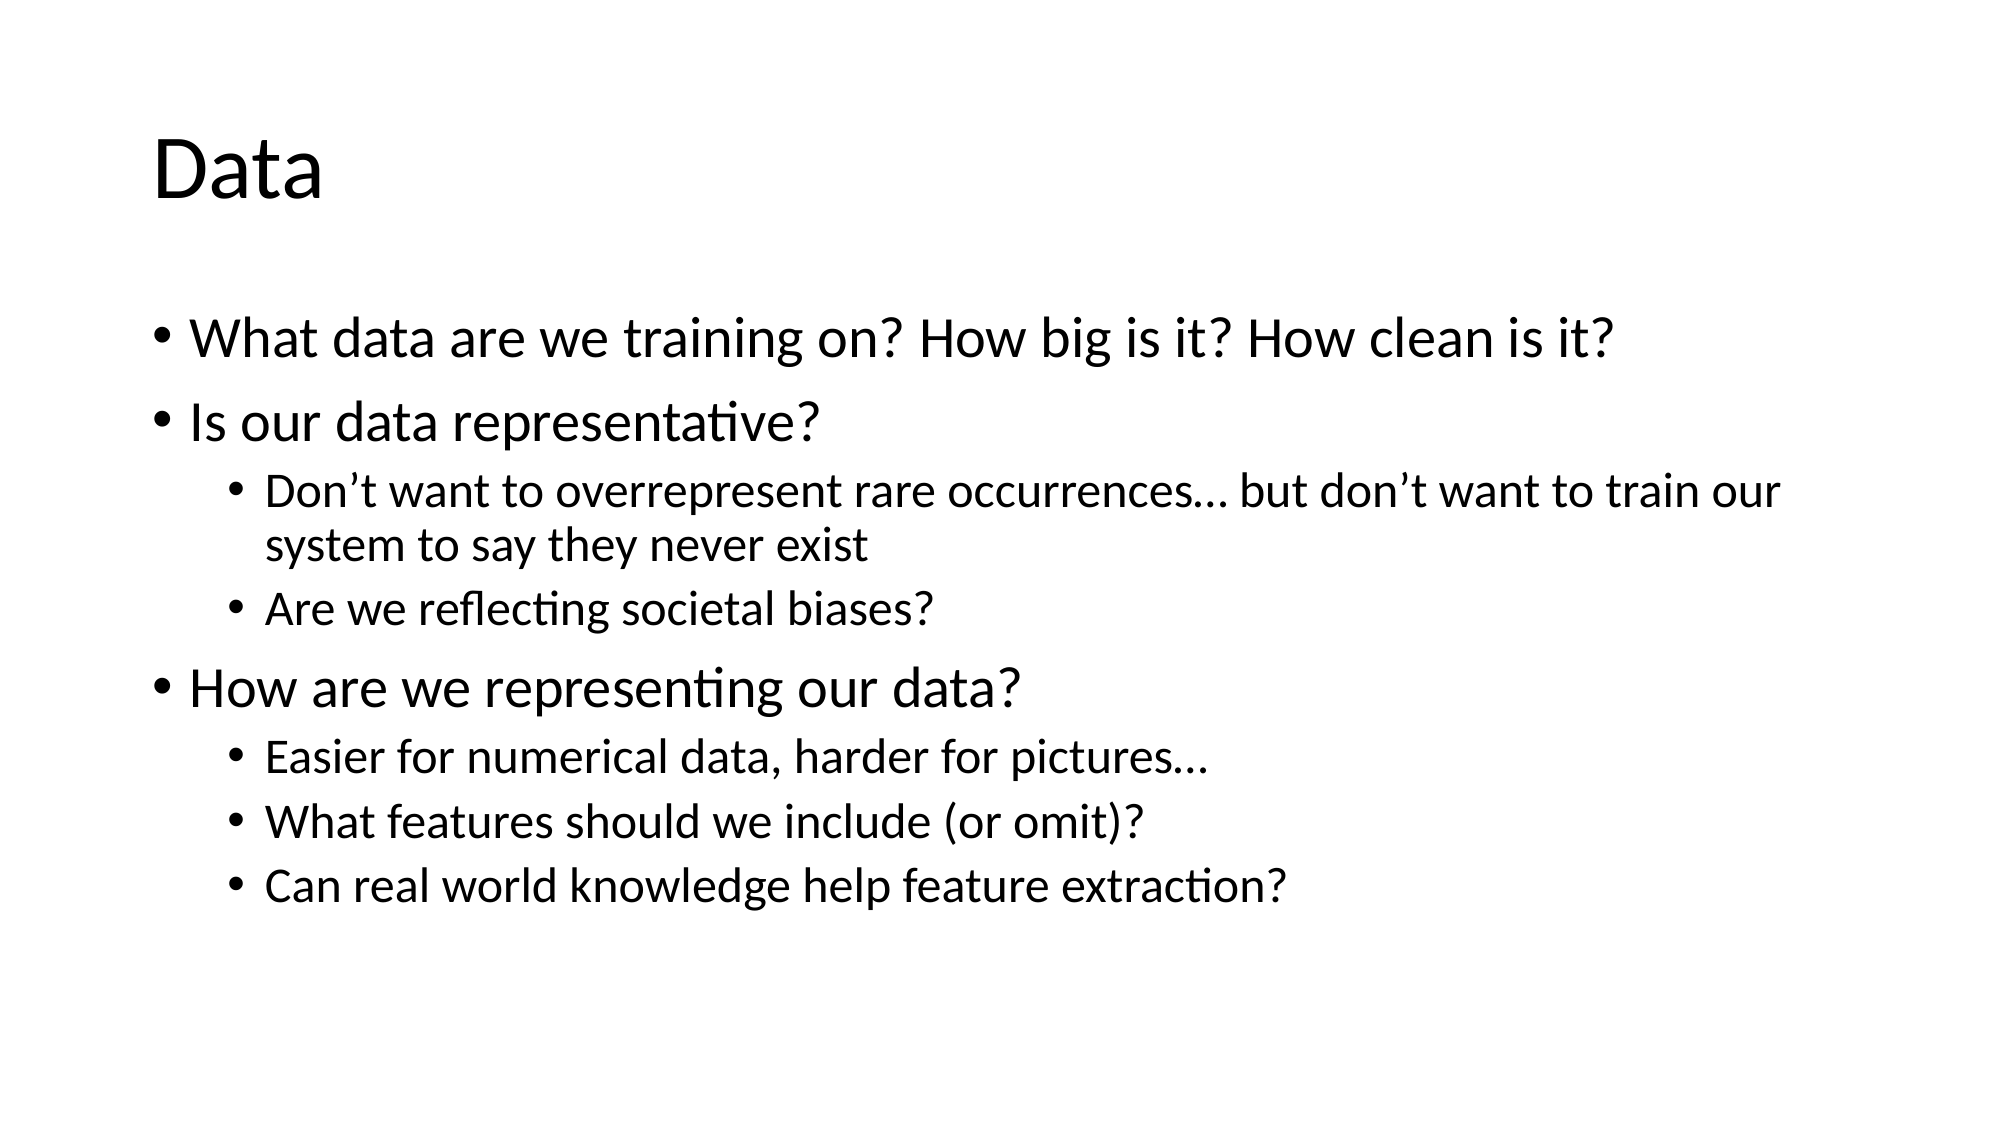

# Data
What data are we training on? How big is it? How clean is it?
Is our data representative?
Don’t want to overrepresent rare occurrences… but don’t want to train our system to say they never exist
Are we reflecting societal biases?
How are we representing our data?
Easier for numerical data, harder for pictures…
What features should we include (or omit)?
Can real world knowledge help feature extraction?